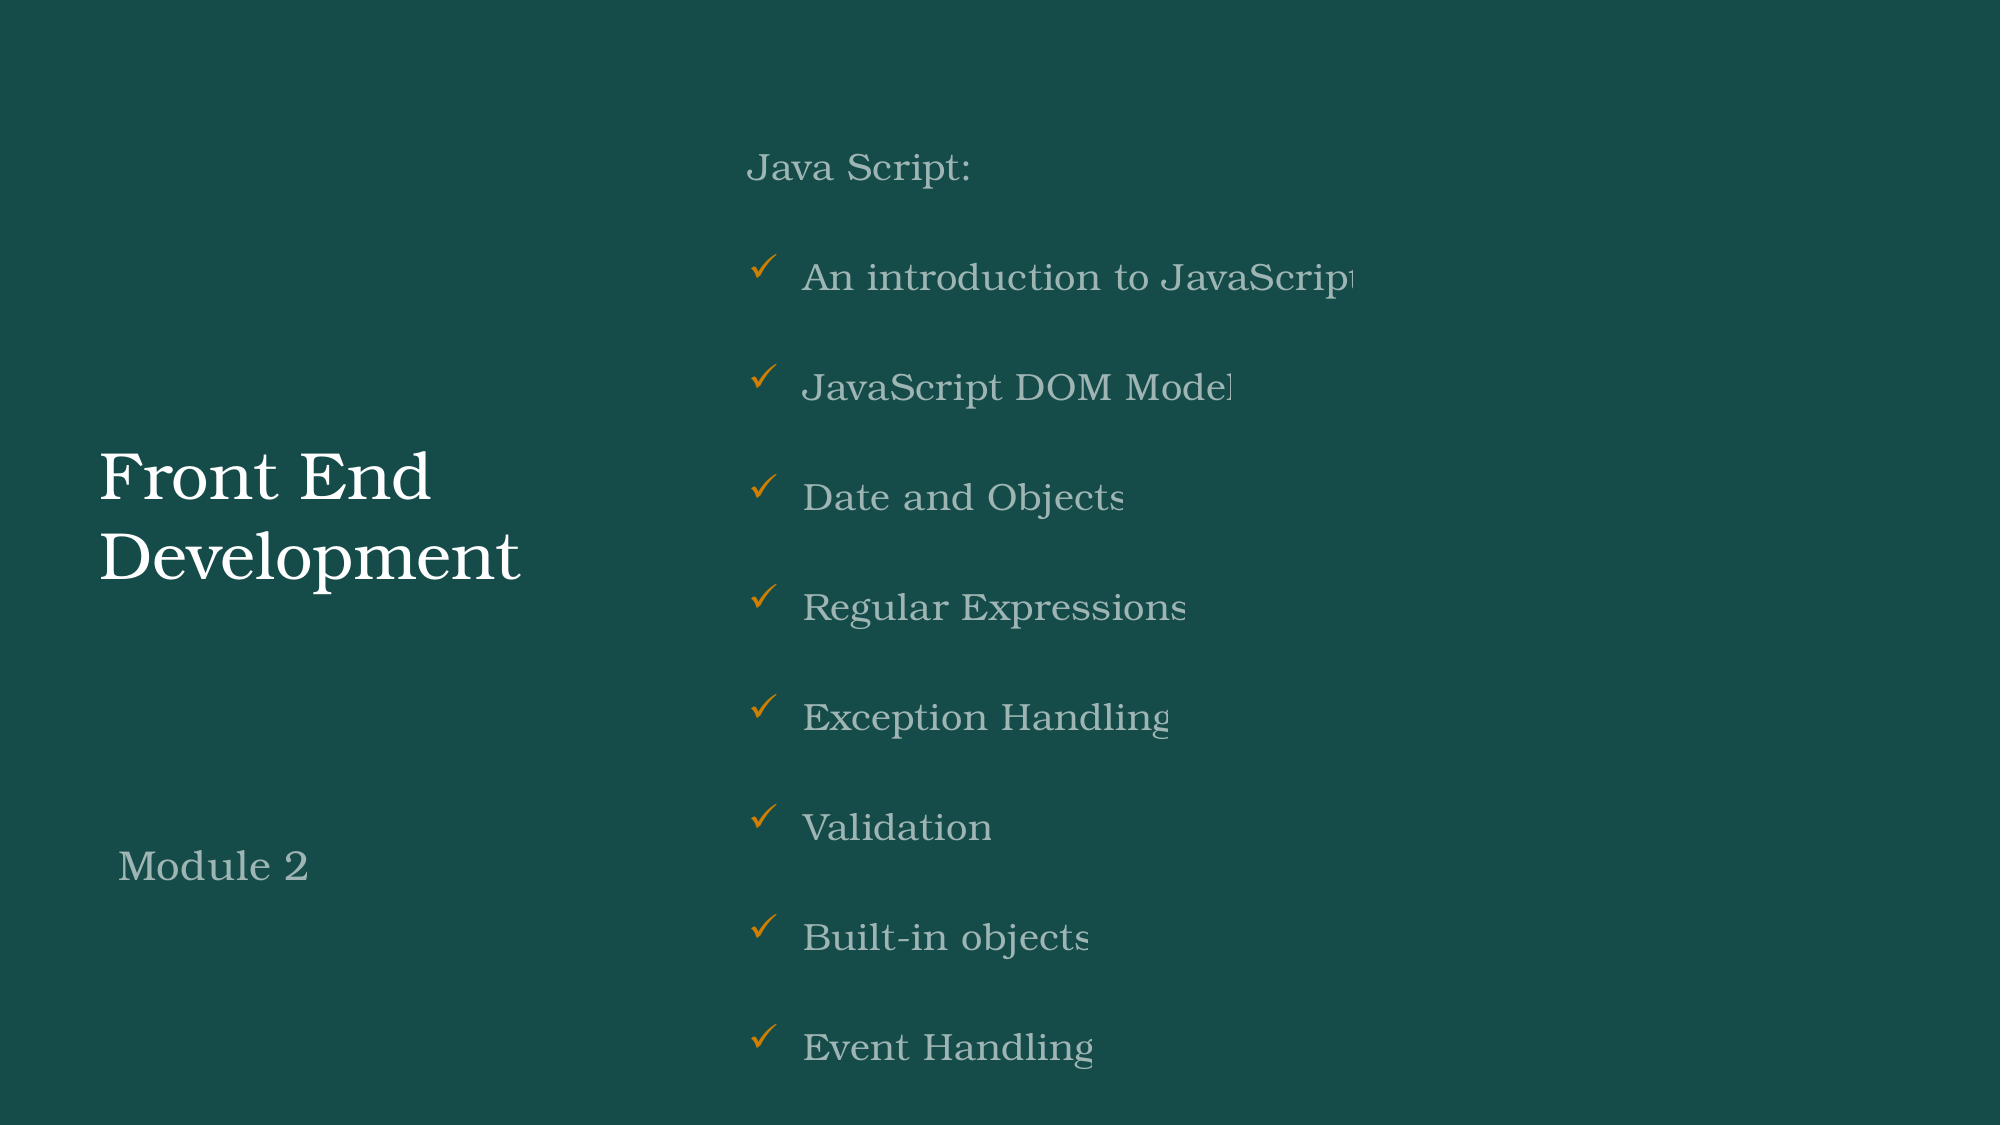

Java Script:
An introduction to JavaScript
JavaScript DOM Model
Date and Objects
Regular Expressions
Exception Handling
Validation
Built-in objects
Event Handling
# Front End Development
Module 2